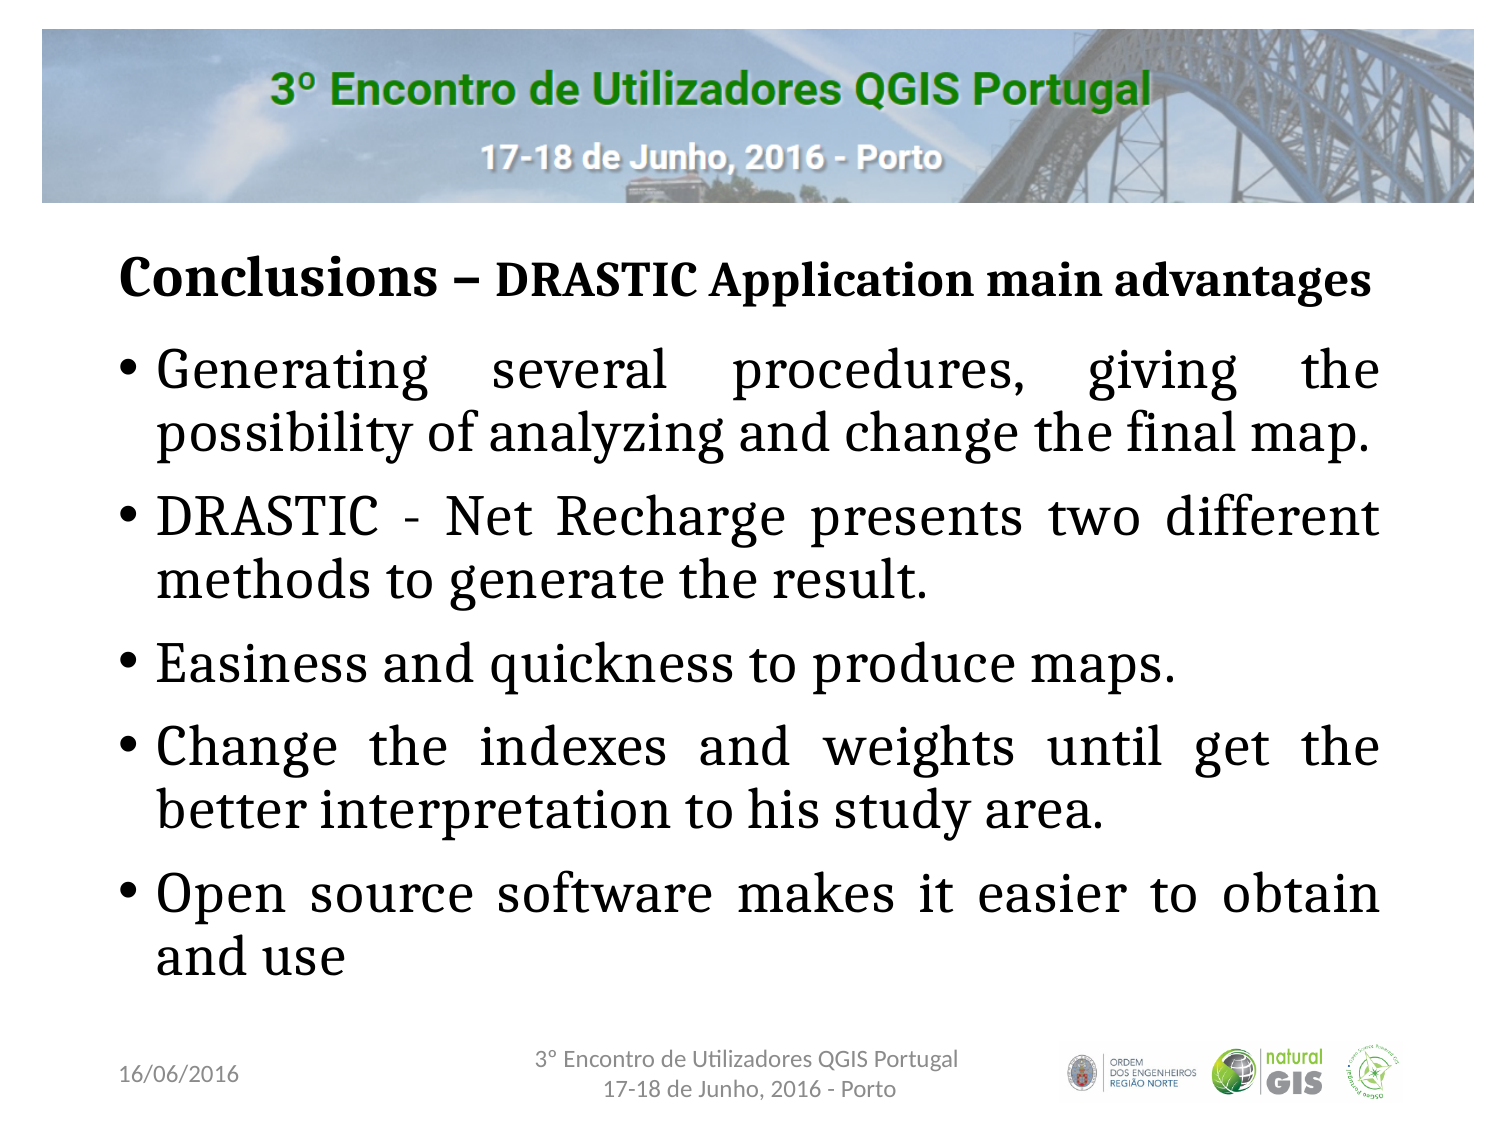

# Conclusions – DRASTIC Application main advantages
Generating several procedures, giving the possibility of analyzing and change the final map.
DRASTIC - Net Recharge presents two different methods to generate the result.
Easiness and quickness to produce maps.
Change the indexes and weights until get the better interpretation to his study area.
Open source software makes it easier to obtain and use
16/06/2016
3º Encontro de Utilizadores QGIS Portugal
17-18 de Junho, 2016 - Porto
23